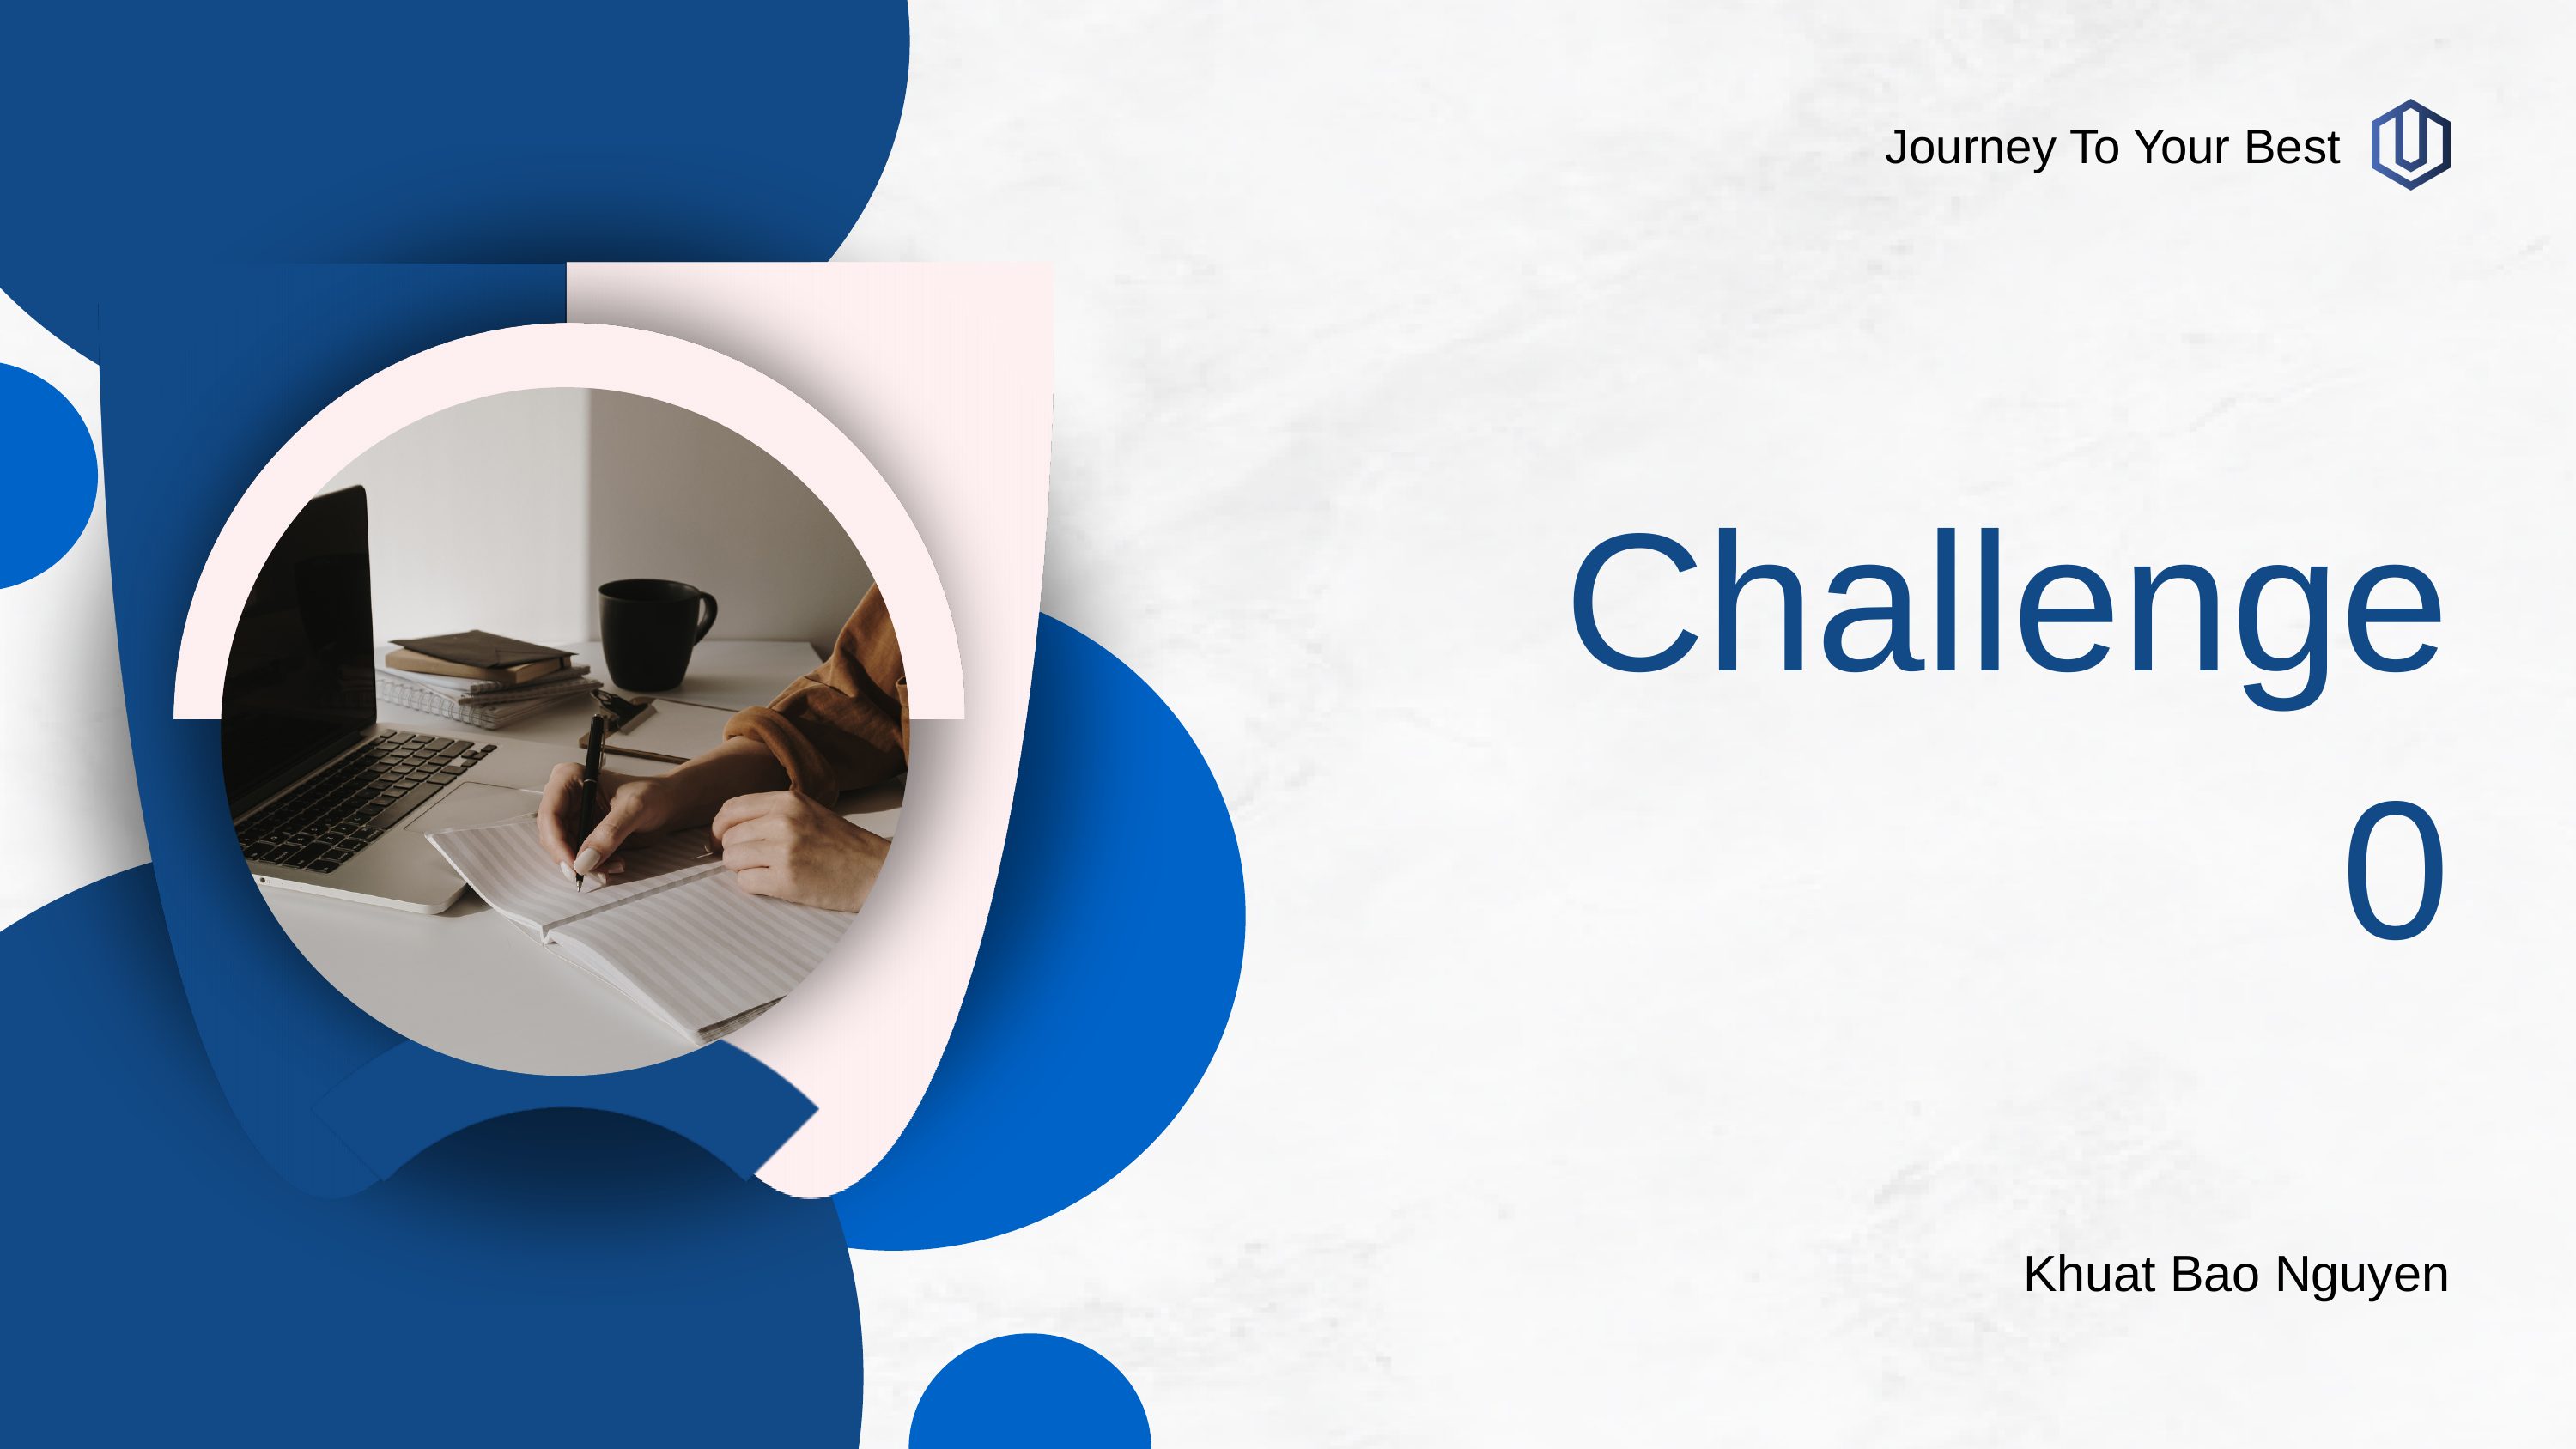

Journey To Your Best

Challenge
0

Khuat Bao Nguyen